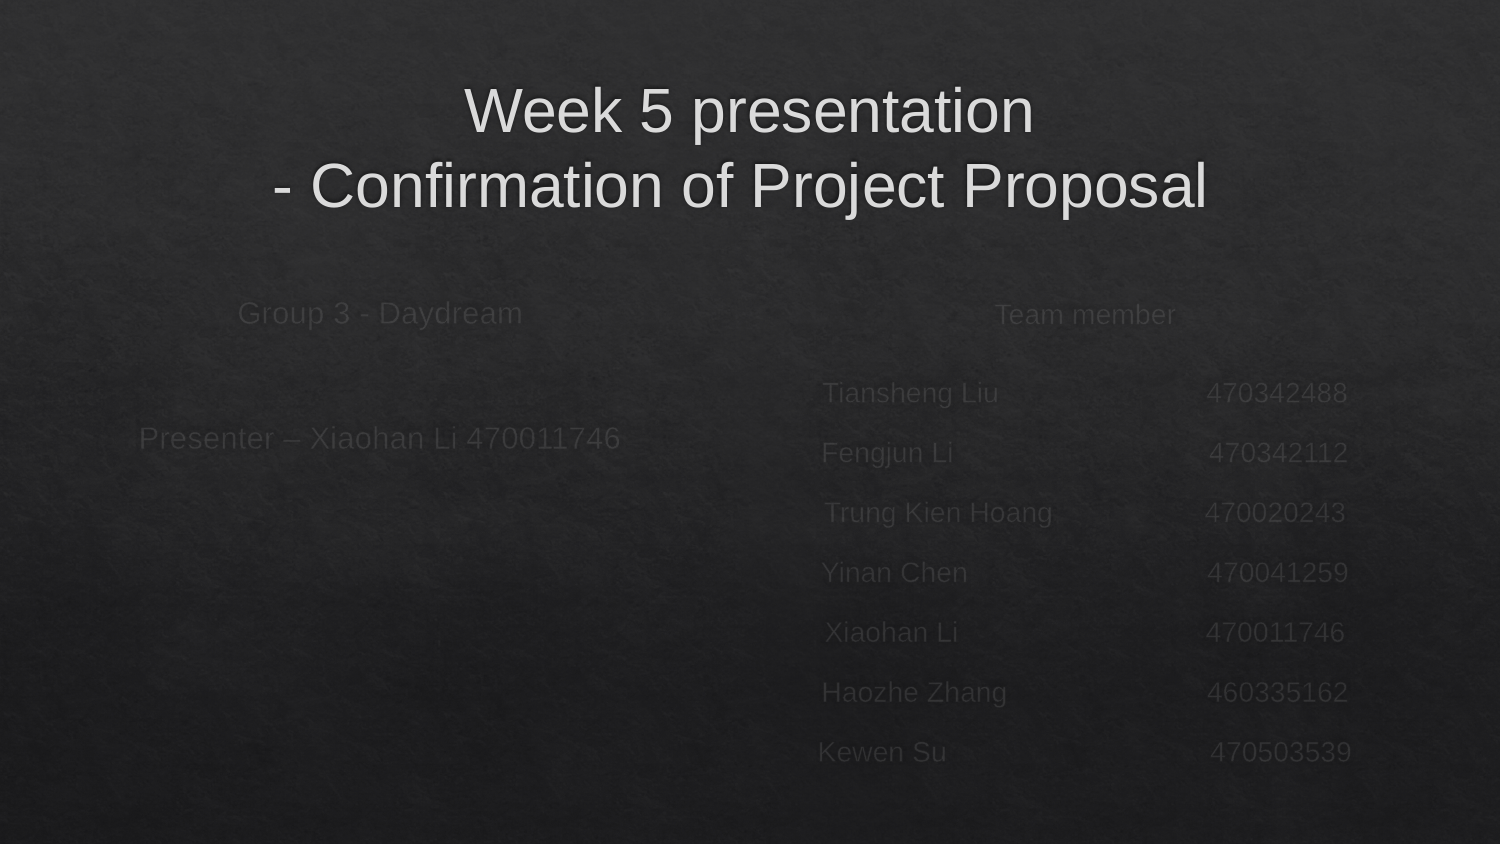

# Week 5 presentation - Confirmation of Project Proposal
Group 3 - Daydream

Presenter – Xiaohan Li 470011746

Team member

Tiansheng Liu                          470342488
Fengjun Li                                470342112
Trung Kien Hoang                   470020243
Yinan Chen                              470041259
Xiaohan Li                               470011746
Haozhe Zhang                         460335162
Kewen Su                                 470503539